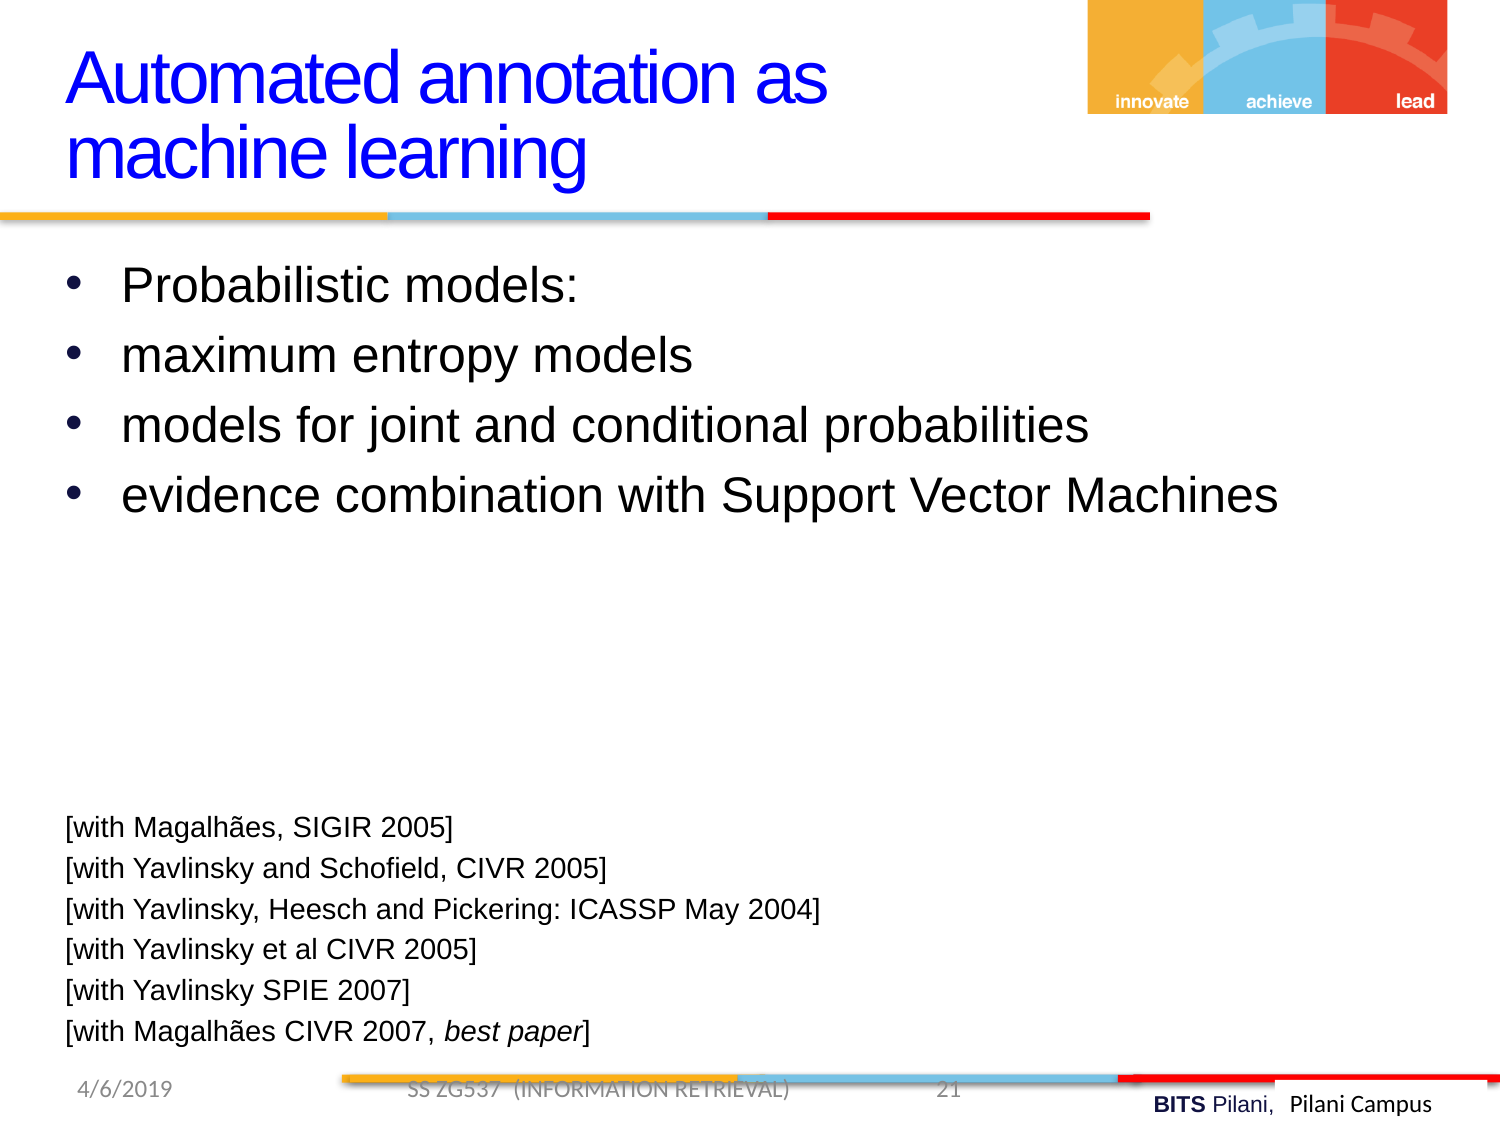

Automated annotation as
machine learning
Probabilistic models:
maximum entropy models
models for joint and conditional probabilities
evidence combination with Support Vector Machines

[with Magalhães, SIGIR 2005]
[with Yavlinsky and Schofield, CIVR 2005]
[with Yavlinsky, Heesch and Pickering: ICASSP May 2004]
[with Yavlinsky et al CIVR 2005]
[with Yavlinsky SPIE 2007]
[with Magalhães CIVR 2007, best paper]
4/6/2019                                         SS ZG537  (INFORMATION RETRIEVAL)                         21
Pilani Campus